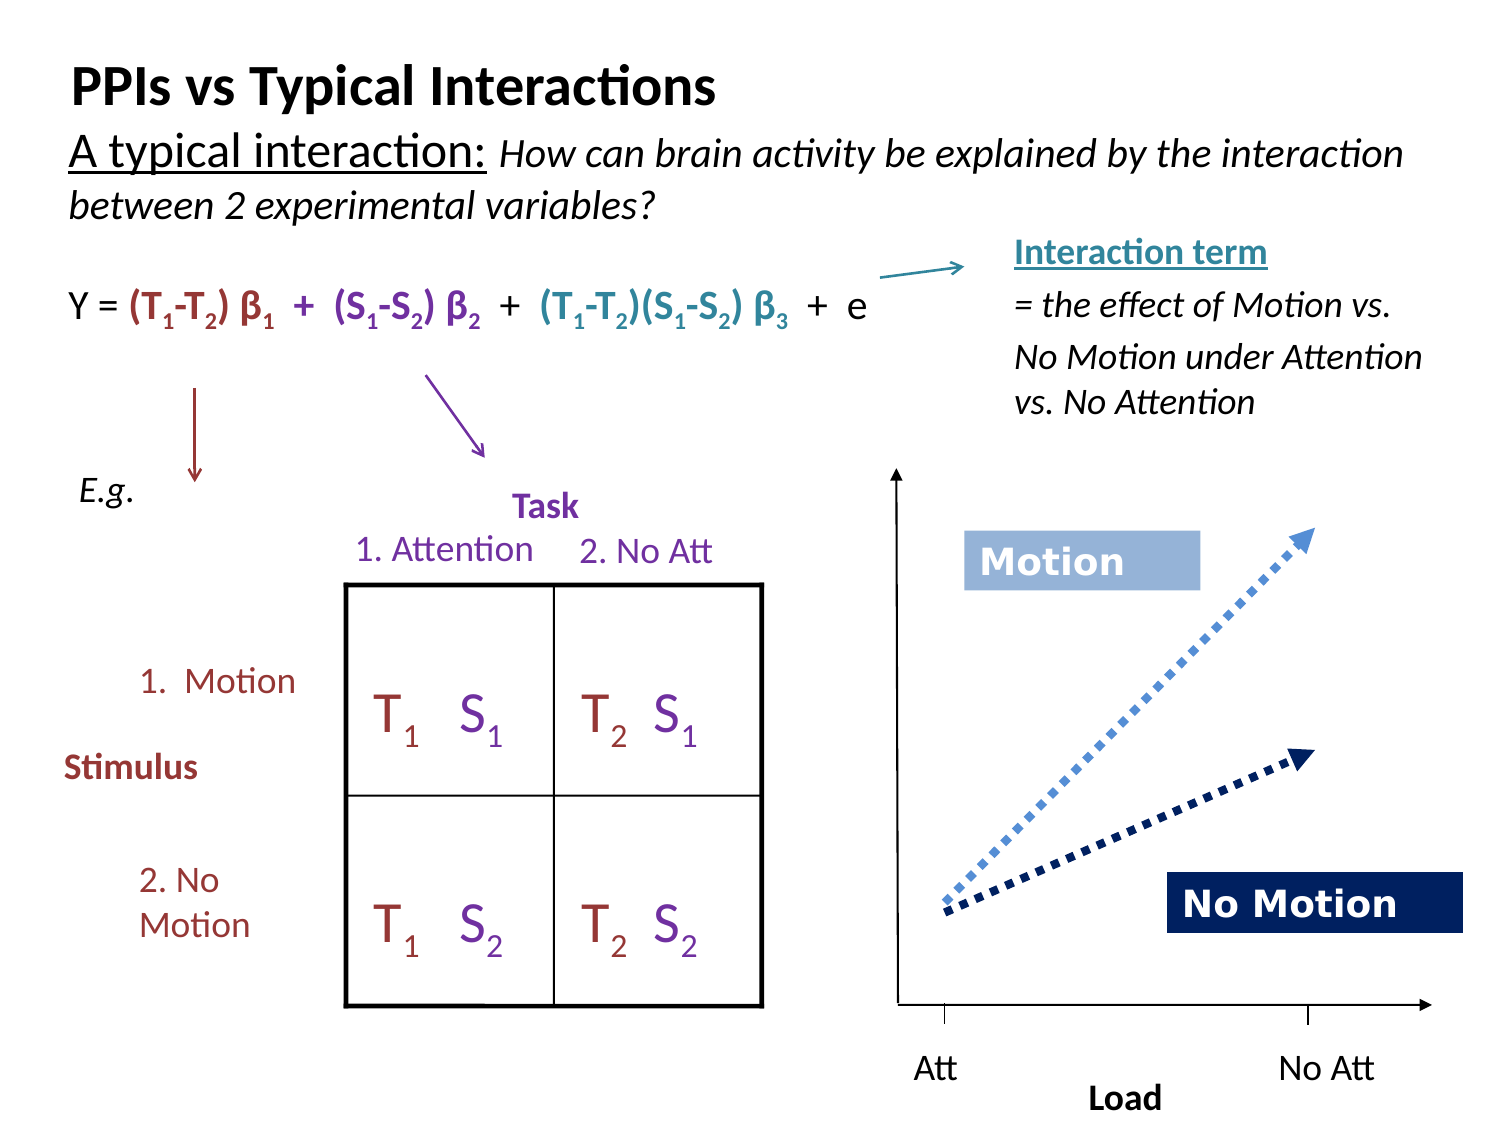

# PPIs vs Typical Interactions

A typical interaction: How can brain activity be explained by the interaction between 2 experimental variables?

Y = (T1-T2) β1  +  (S1-S2) β2  +  (T1-T2)(S1-S2) β3  +  e
Interaction term
= the effect of Motion vs.
No Motion under Attention vs. No Attention
E.g.

Task
1. Attention
2. No Att

 T1   S1

 T2  S1

1.  Motion

 T1   S2

 T2  S2
2. No Motion

Stimulus

Motion

No Motion

Att
No Att
Load